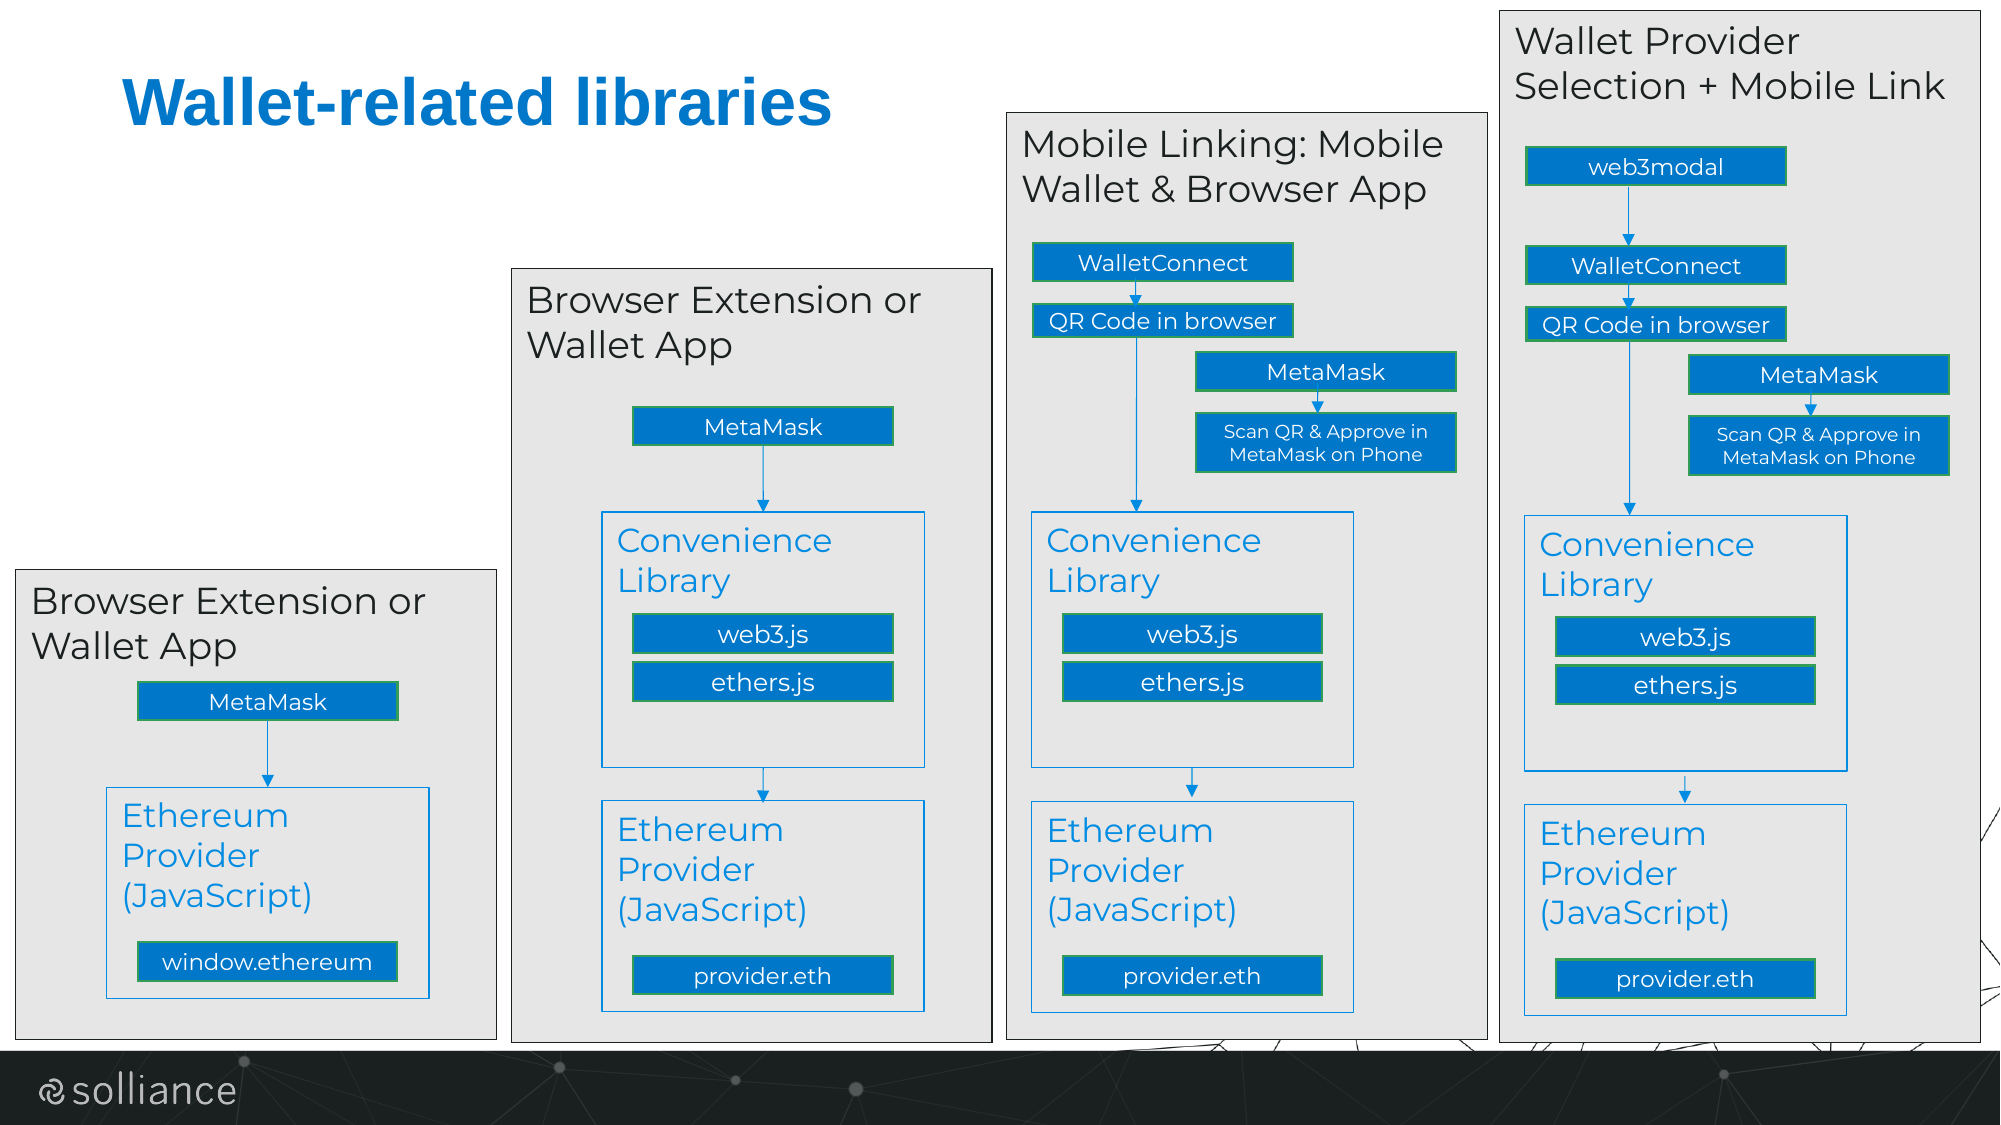

Wallet Provider Selection + Mobile Link
WalletConnect
QR Code in browser
MetaMask
Scan QR & Approve in MetaMask on Phone
Convenience Library
web3.js
ethers.js
Ethereum Provider (JavaScript)
provider.eth
web3modal
# Wallet-related libraries
Mobile Linking: Mobile Wallet & Browser App
WalletConnect
QR Code in browser
MetaMask
Scan QR & Approve in MetaMask on Phone
Convenience Library
web3.js
ethers.js
Ethereum Provider (JavaScript)
provider.eth
Browser Extension or
Wallet App
MetaMask
Convenience Library
web3.js
ethers.js
Ethereum Provider (JavaScript)
provider.eth
Browser Extension or
Wallet App
MetaMask
Ethereum Provider (JavaScript)
window.ethereum